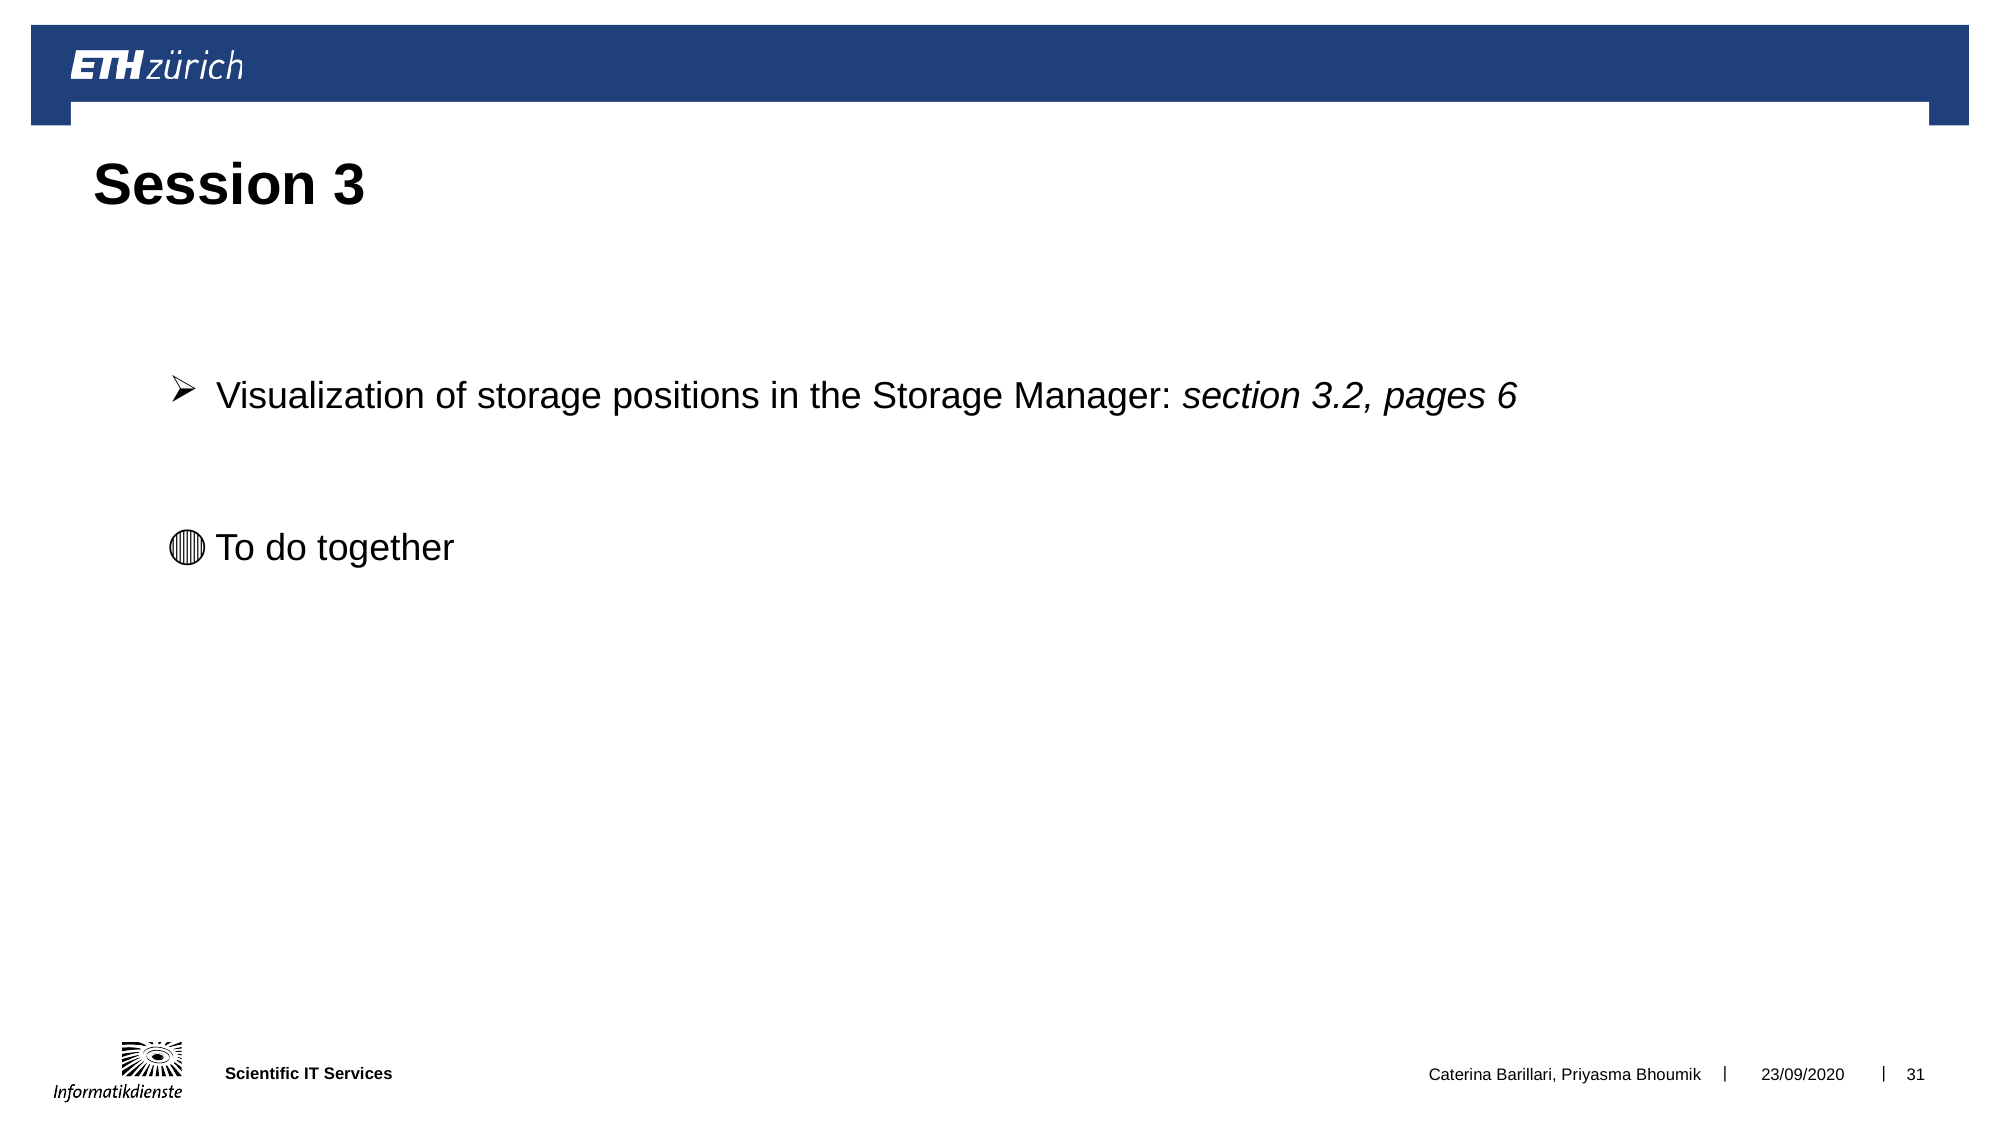

# Session 3
Visualization of storage positions in the Storage Manager: section 3.2, pages 6
To do together
Caterina Barillari, Priyasma Bhoumik
23/09/2020
31